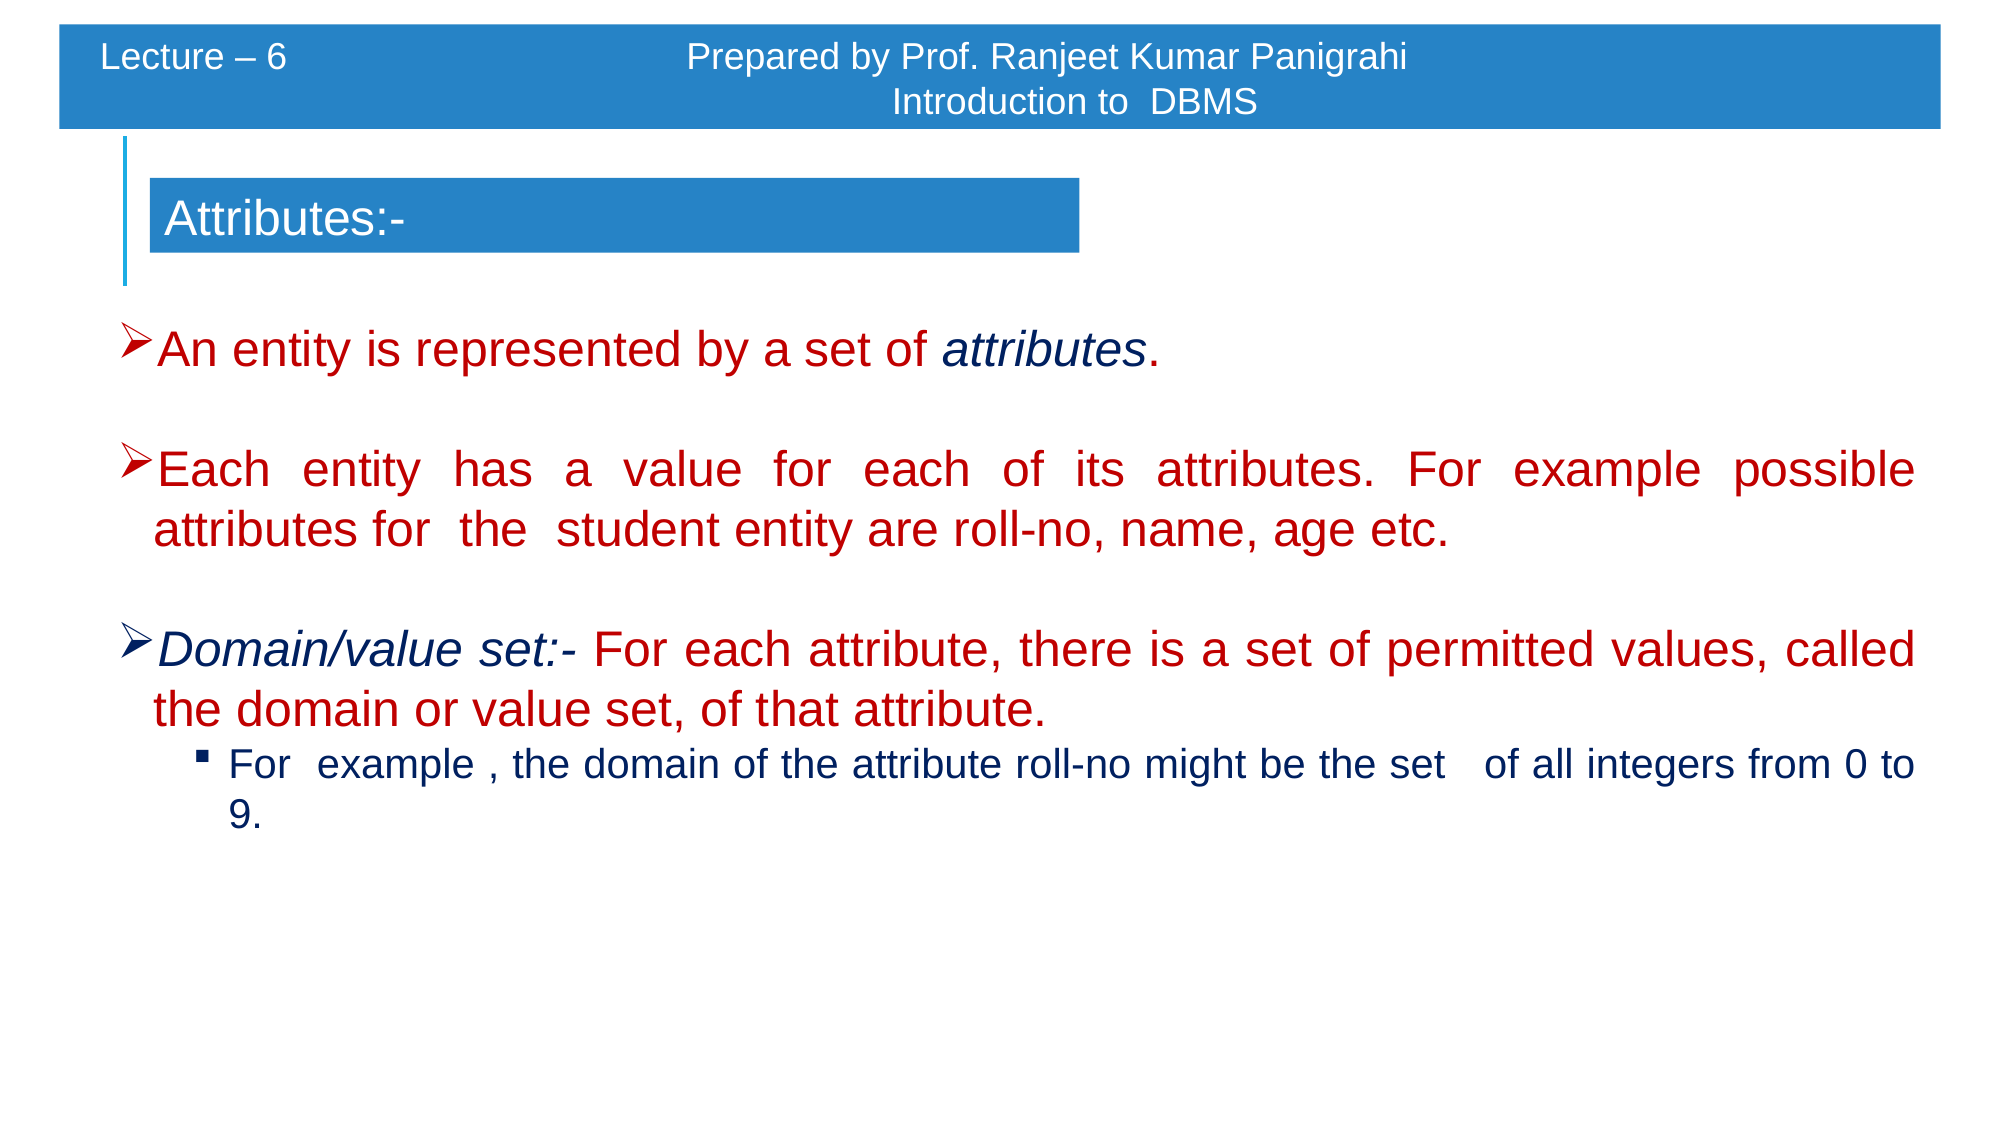

Lecture – 6 		             Prepared by Prof. Ranjeet Kumar Panigrahi					Introduction to  DBMS
Attributes:-
An entity is represented by a set of attributes.

Each entity has a value for each of its attributes. For example possible attributes for  the  student entity are roll-no, name, age etc.

Domain/value set:- For each attribute, there is a set of permitted values, called the domain or value set, of that attribute.
For  example , the domain of the attribute roll-no might be the set   of all integers from 0 to 9.